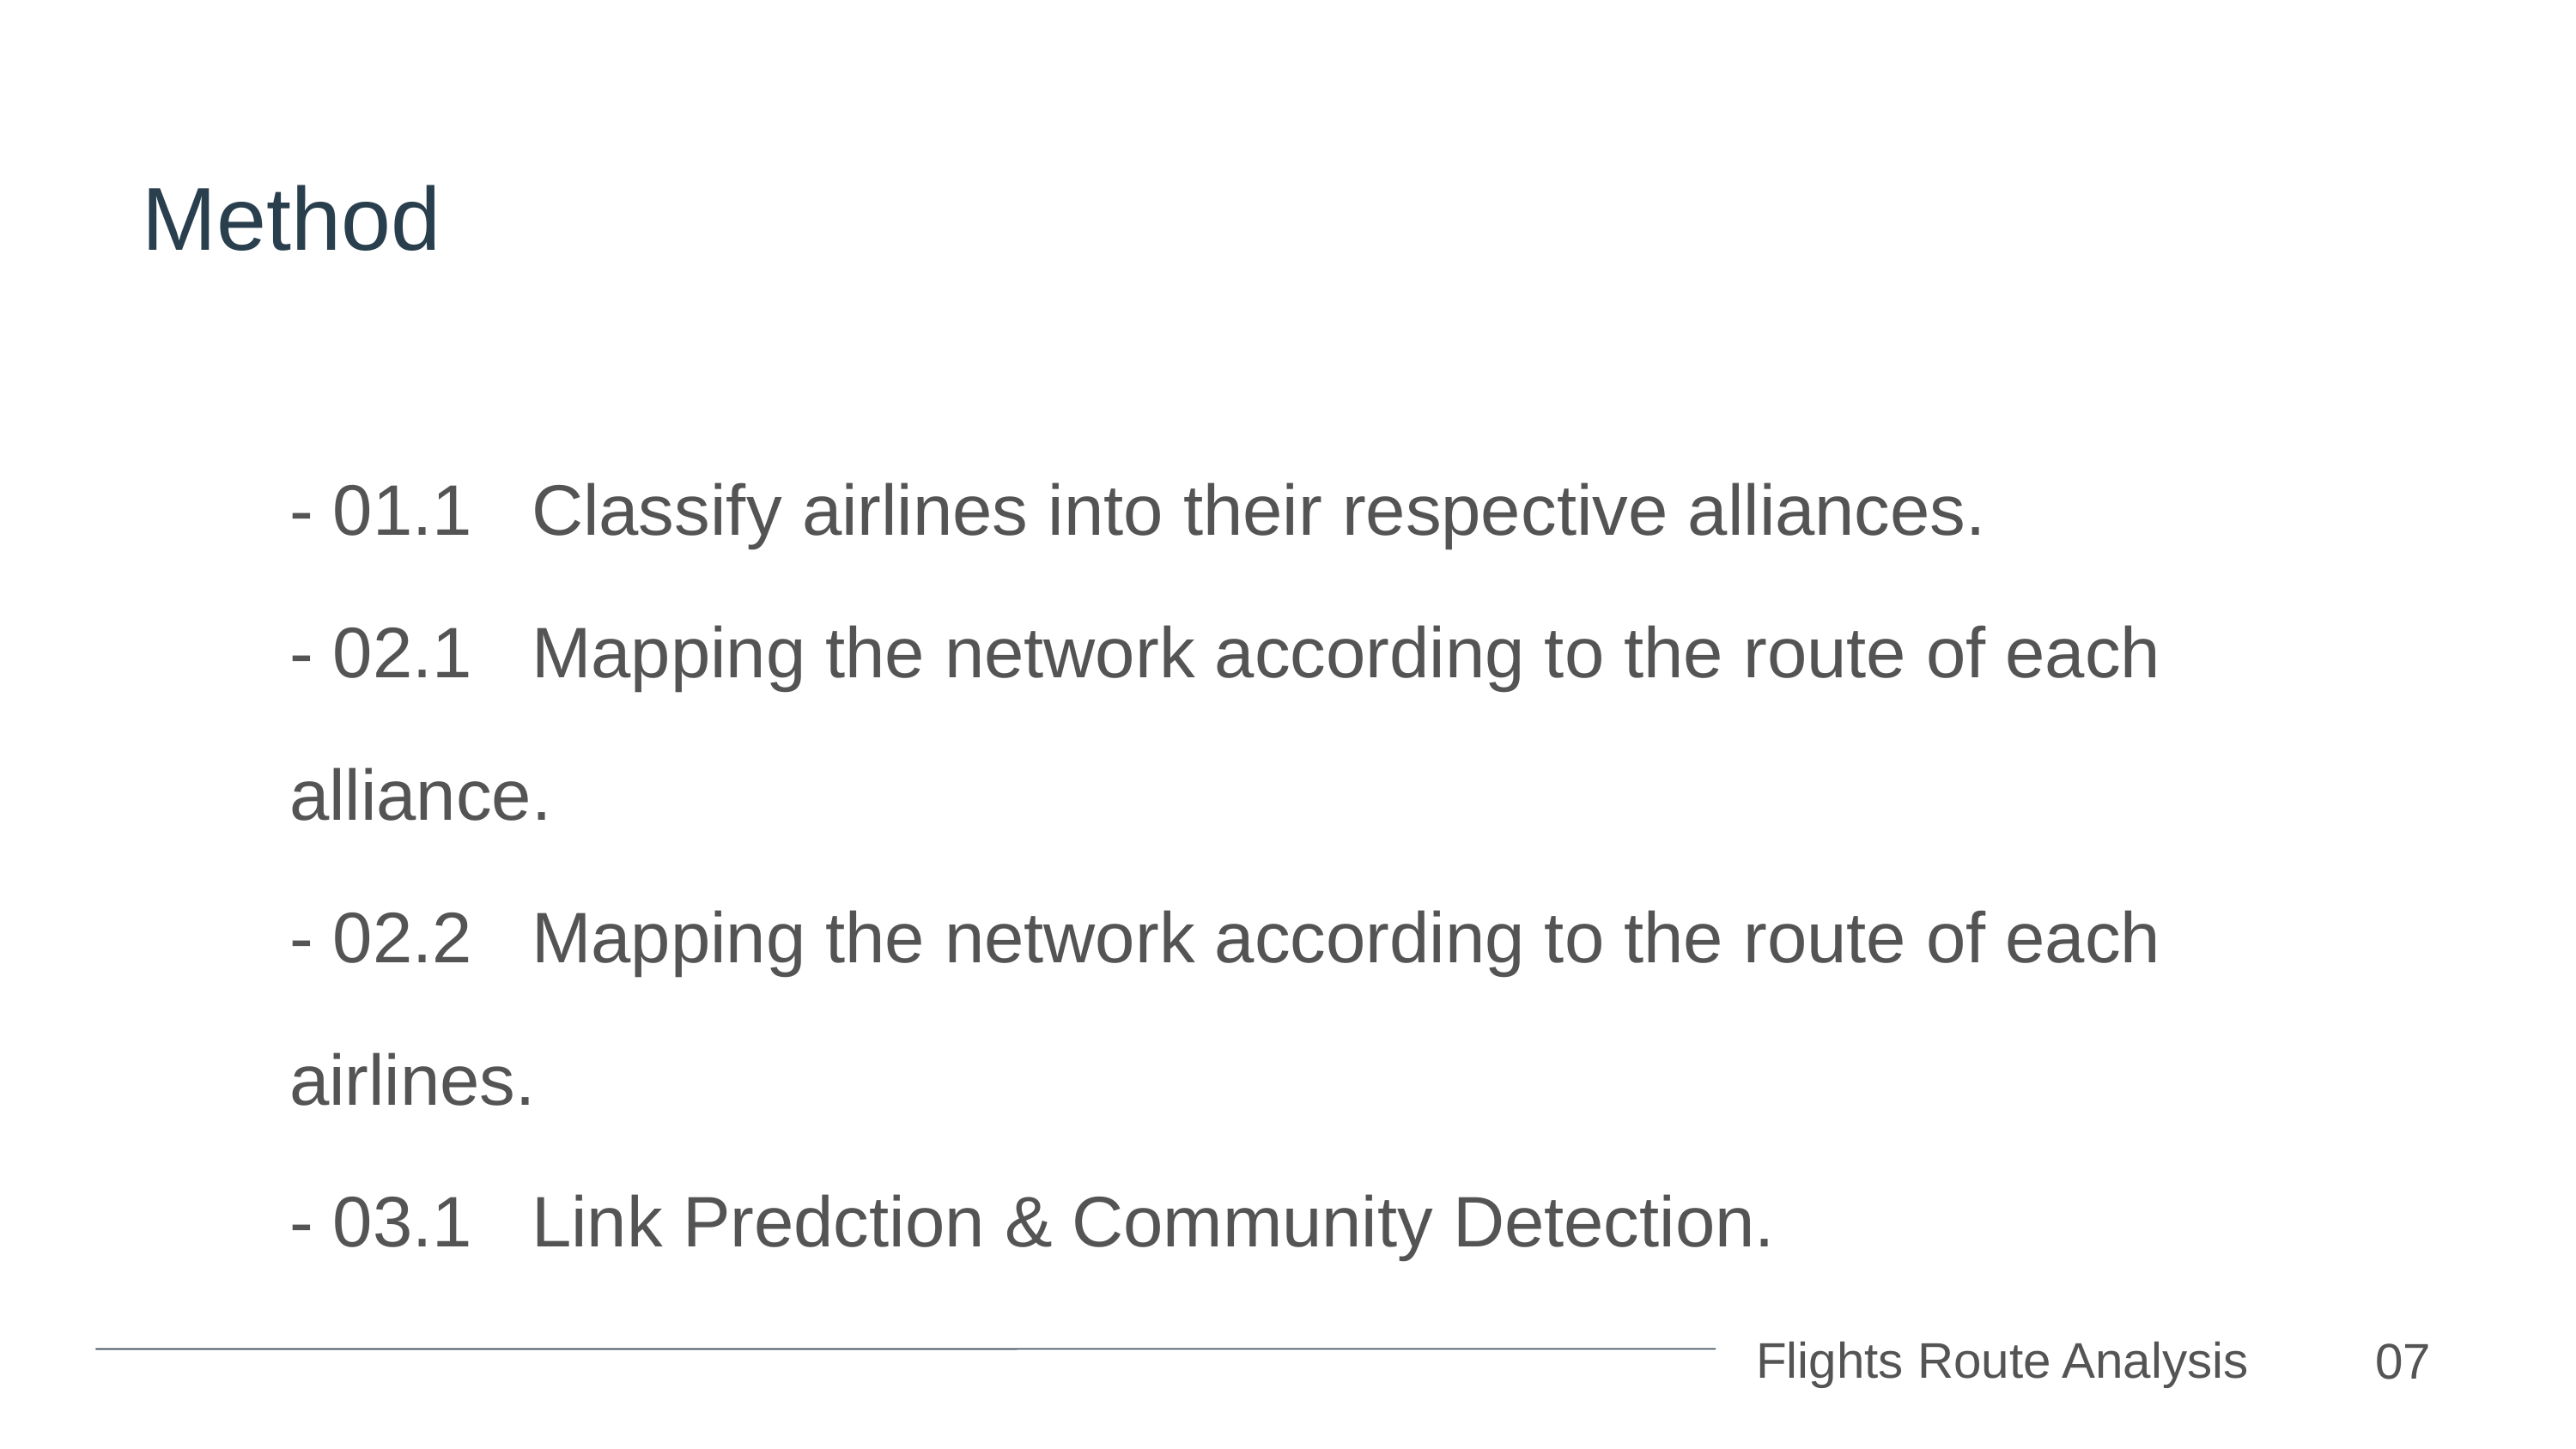

Method
- 01.1   Classify airlines into their respective alliances.
- 02.1   Mapping the network according to the route of each alliance.
- 02.2   Mapping the network according to the route of each airlines.
- 03.1   Link Predction & Community Detection.
Flights Route Analysis
07